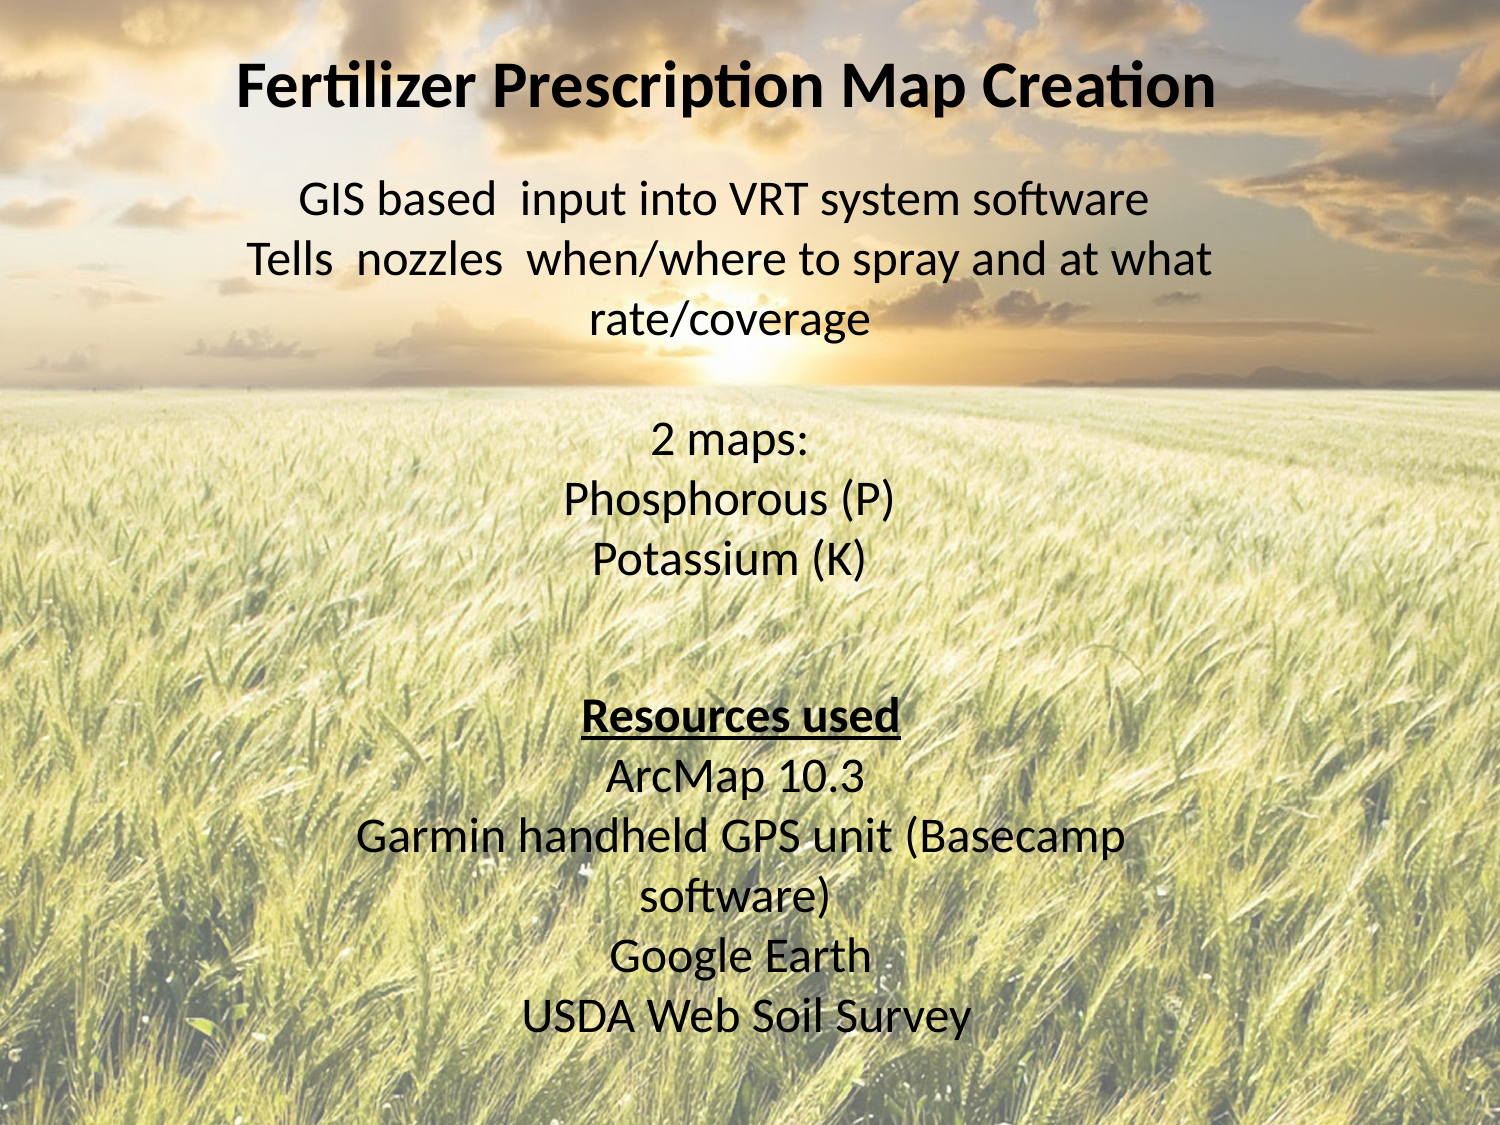

Fertilizer Prescription Map Creation
GIS based  input into VRT system software
Tells  nozzles  when/where to spray and at what rate/coverage
2 maps:
Phosphorous (P)
Potassium (K)

Resources used
ArcMap 10.3
Garmin handheld GPS unit (Basecamp software)
Google Earth
 USDA Web Soil Survey